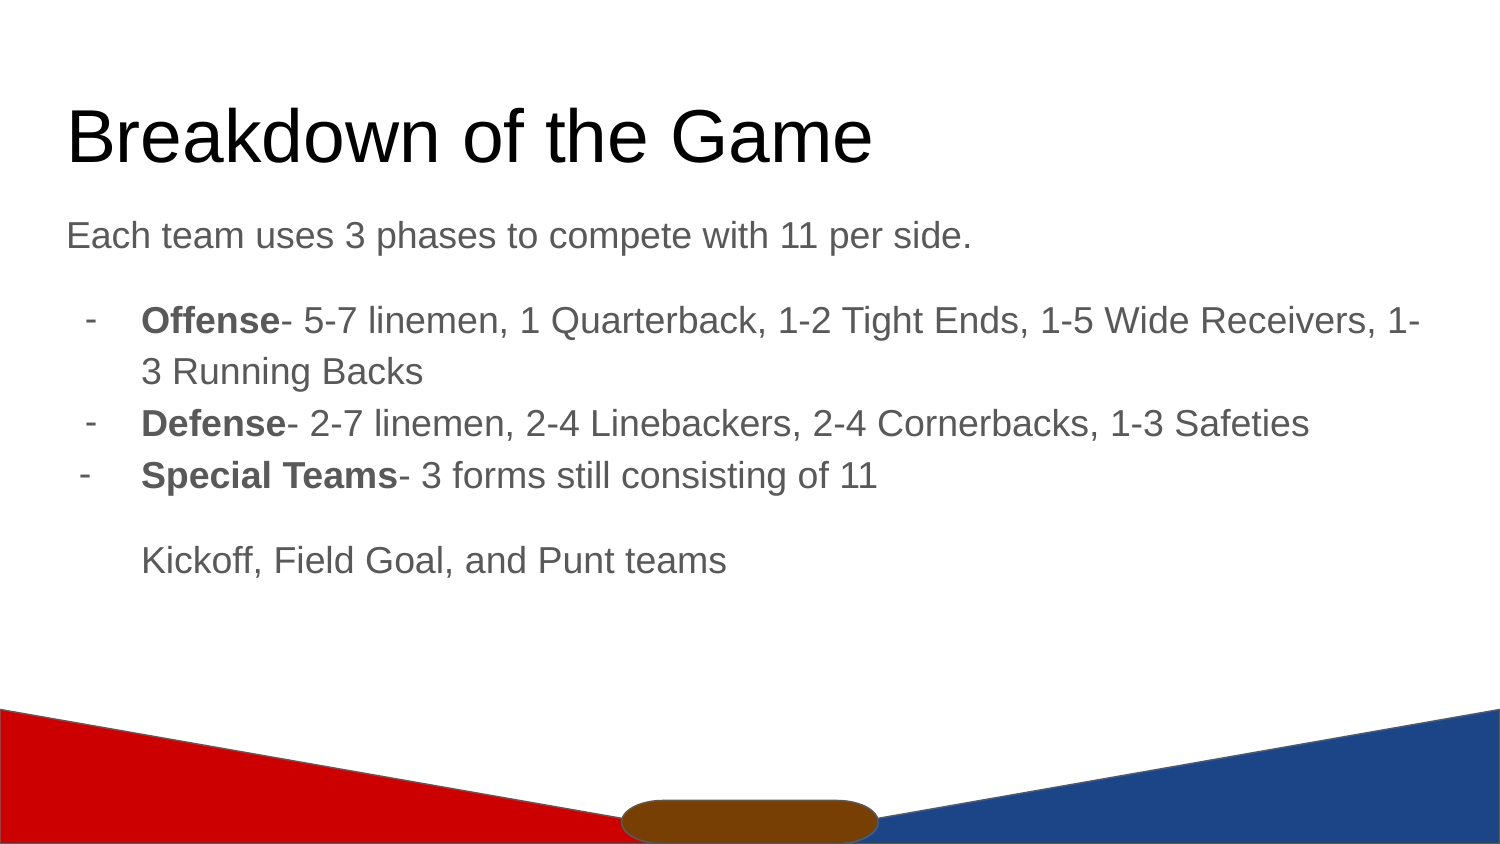

# Breakdown of the Game
Each team uses 3 phases to compete with 11 per side.
Offense- 5-7 linemen, 1 Quarterback, 1-2 Tight Ends, 1-5 Wide Receivers, 1-3 Running Backs
Defense- 2-7 linemen, 2-4 Linebackers, 2-4 Cornerbacks, 1-3 Safeties
Special Teams- 3 forms still consisting of 11
Kickoff, Field Goal, and Punt teams